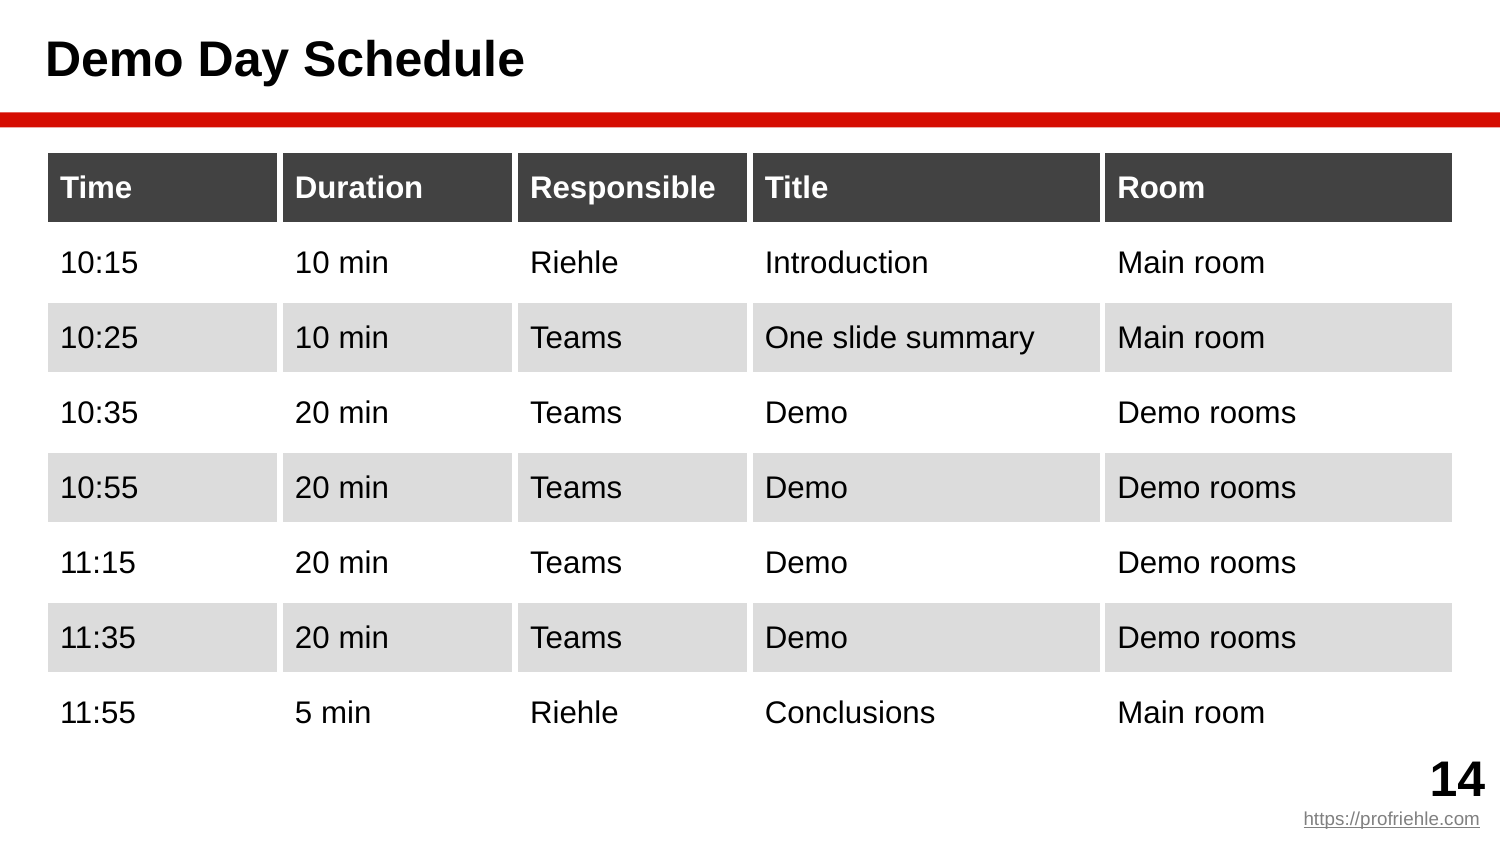

# Demo Day Schedule
| Time | Duration | Responsible | Title | Room |
| --- | --- | --- | --- | --- |
| 10:15 | 10 min | Riehle | Introduction | Main room |
| 10:25 | 10 min | Teams | One slide summary | Main room |
| 10:35 | 20 min | Teams | Demo | Demo rooms |
| 10:55 | 20 min | Teams | Demo | Demo rooms |
| 11:15 | 20 min | Teams | Demo | Demo rooms |
| 11:35 | 20 min | Teams | Demo | Demo rooms |
| 11:55 | 5 min | Riehle | Conclusions | Main room |
14
https://profriehle.com